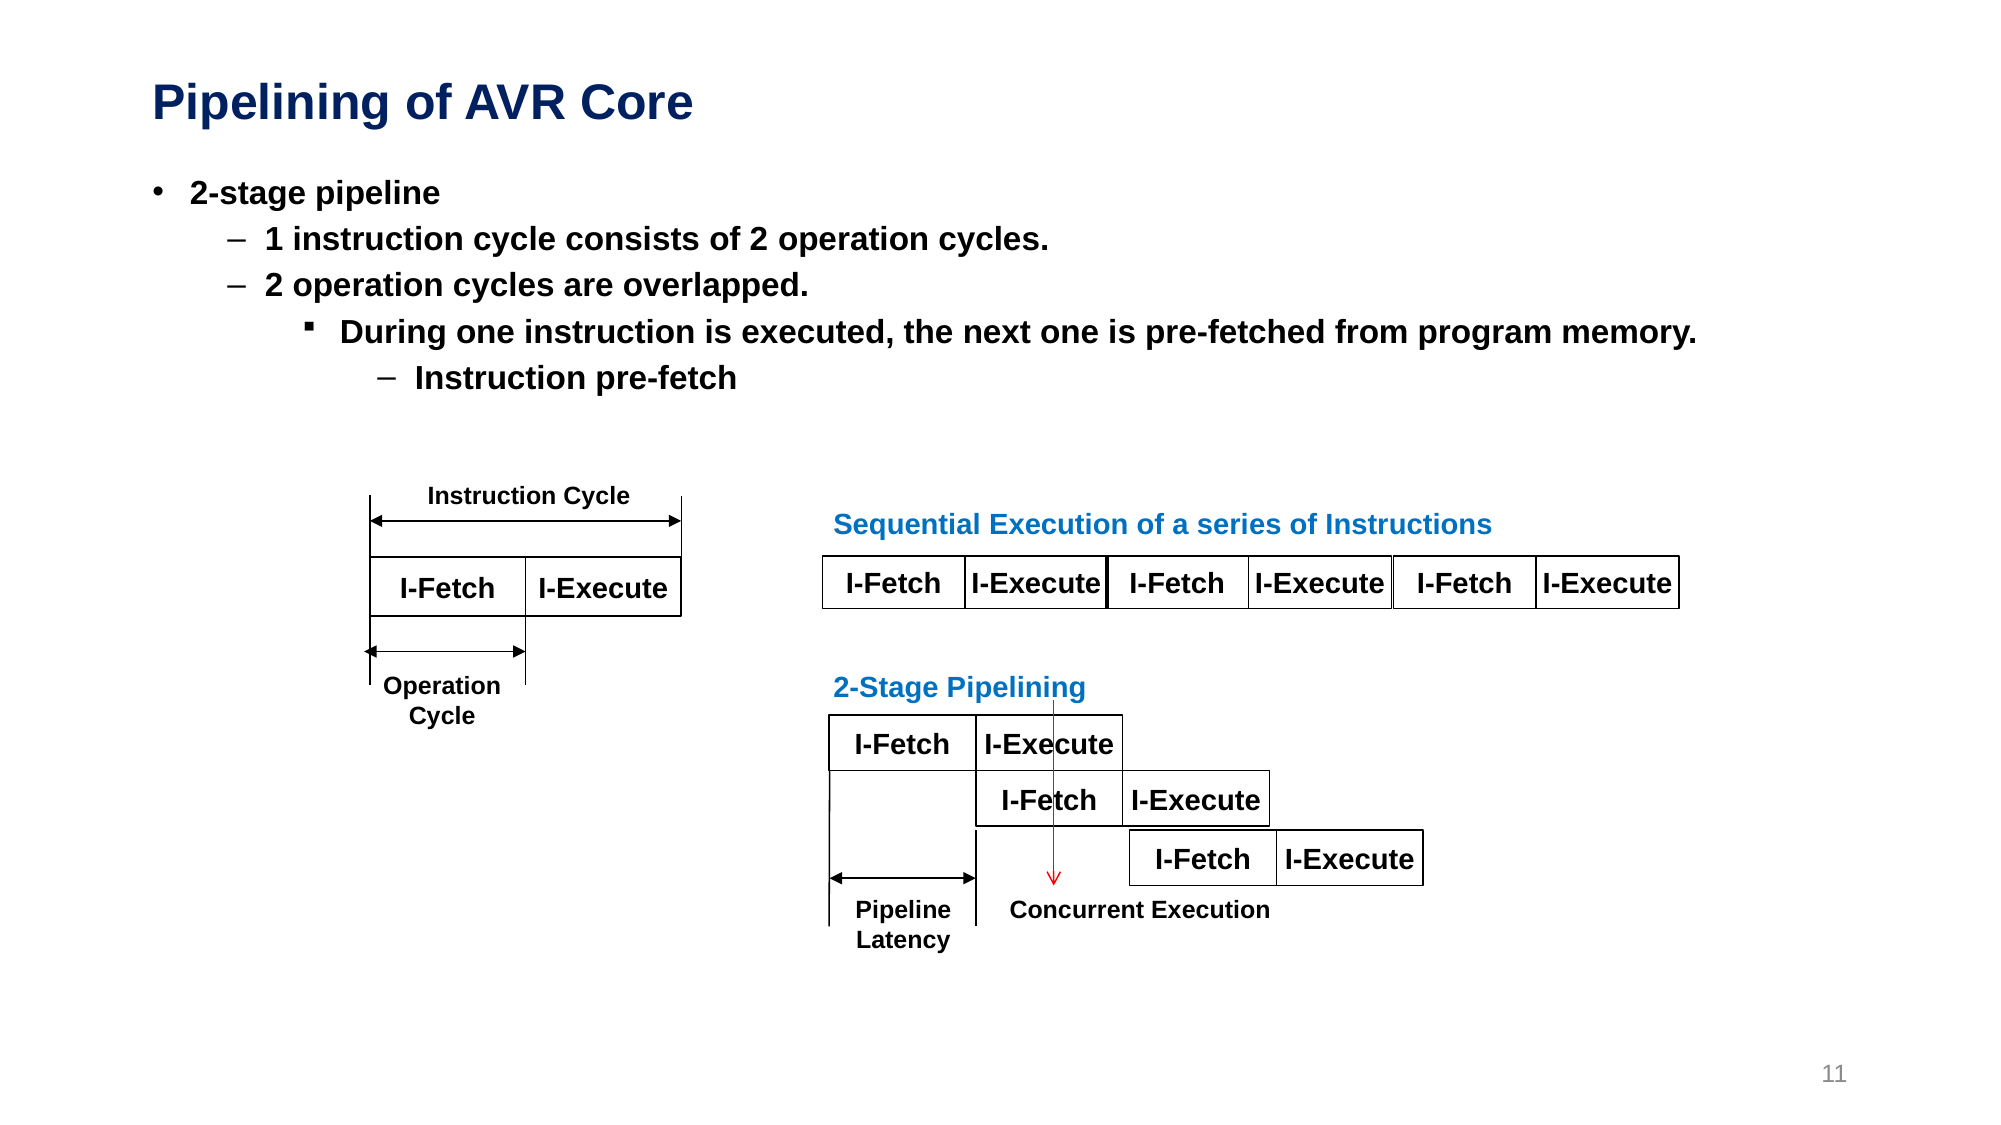

# Pipelining of AVR Core
2-stage pipeline
1 instruction cycle consists of 2 operation cycles.
2 operation cycles are overlapped.
During one instruction is executed, the next one is pre-fetched from program memory.
Instruction pre-fetch
Instruction Cycle
Sequential Execution of a series of Instructions
I-Fetch
I-Execute
I-Fetch
I-Execute
I-Fetch
I-Execute
I-Fetch
I-Execute
2-Stage Pipelining
Operation Cycle
I-Fetch
I-Execute
I-Fetch
I-Execute
I-Fetch
I-Execute
Pipeline
Latency
Concurrent Execution
11